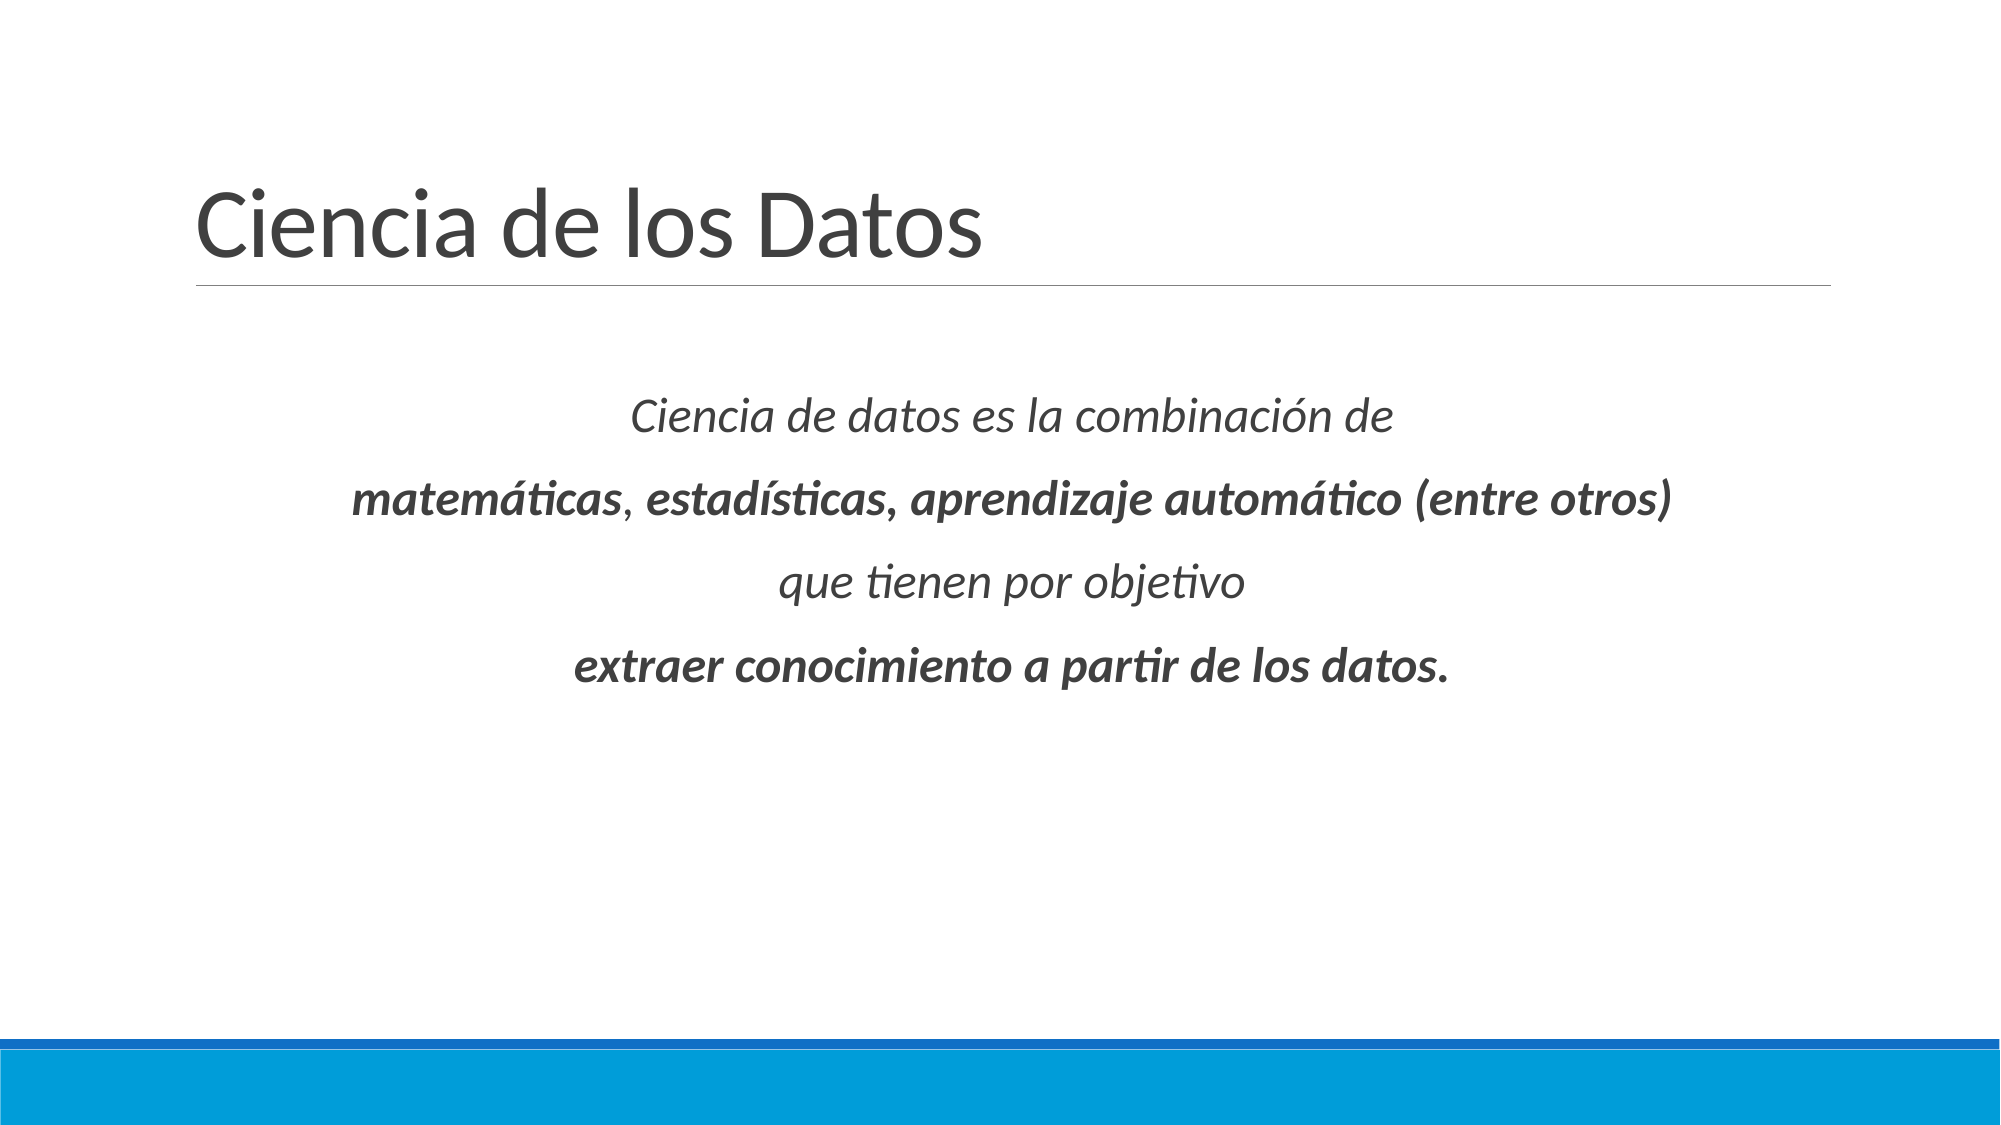

# Ciencia de los Datos

Ciencia de datos es la combinación de
matemáticas, estadísticas, aprendizaje automático (entre otros)
que tienen por objetivo
extraer conocimiento a partir de los datos.